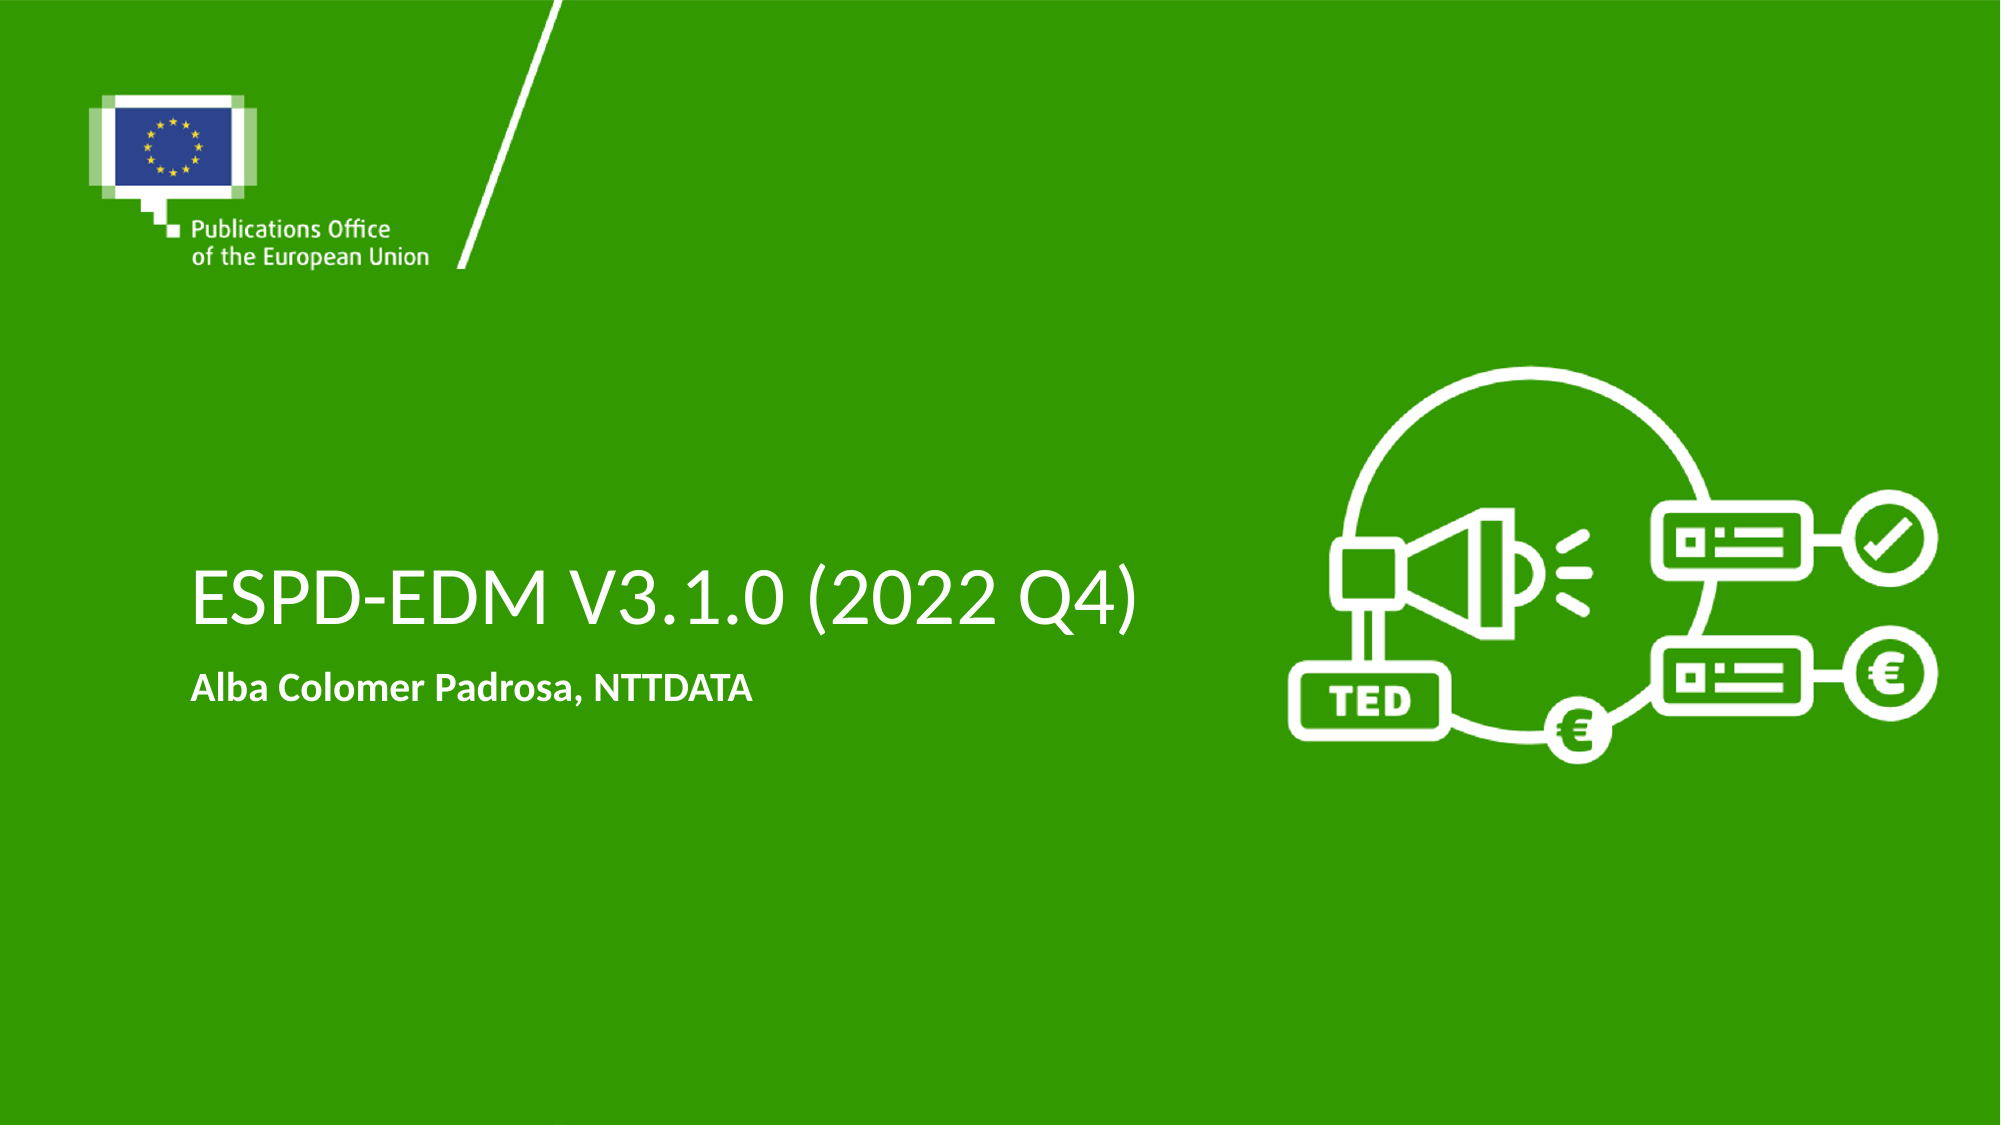

# ESPD-EDM v3.1.0 (2022 Q4)
Alba Colomer Padrosa, NTTDATA